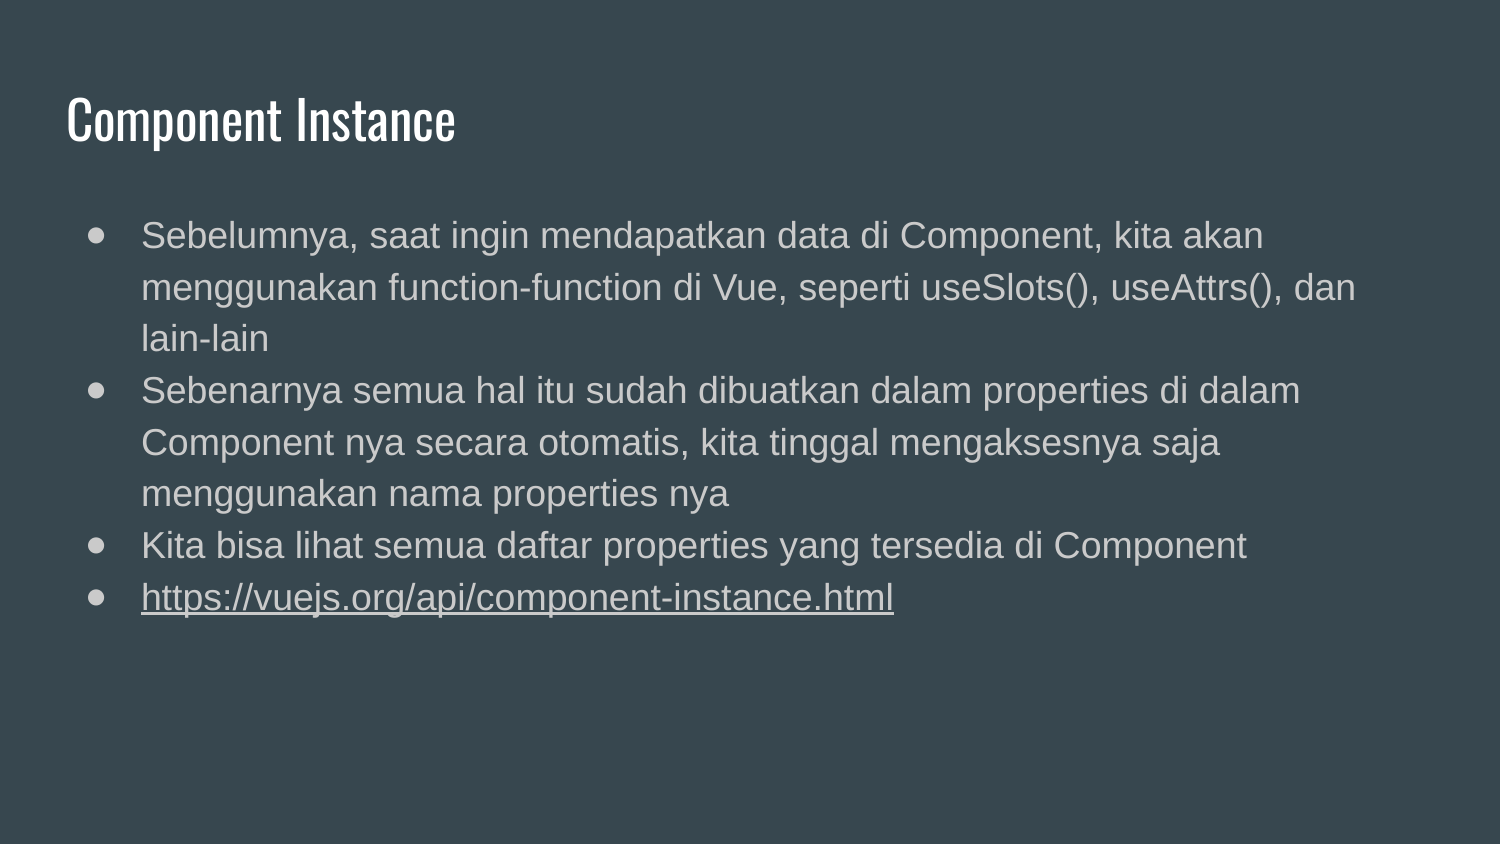

# Component Instance
Sebelumnya, saat ingin mendapatkan data di Component, kita akan menggunakan function-function di Vue, seperti useSlots(), useAttrs(), dan lain-lain
Sebenarnya semua hal itu sudah dibuatkan dalam properties di dalam Component nya secara otomatis, kita tinggal mengaksesnya saja menggunakan nama properties nya
Kita bisa lihat semua daftar properties yang tersedia di Component
https://vuejs.org/api/component-instance.html